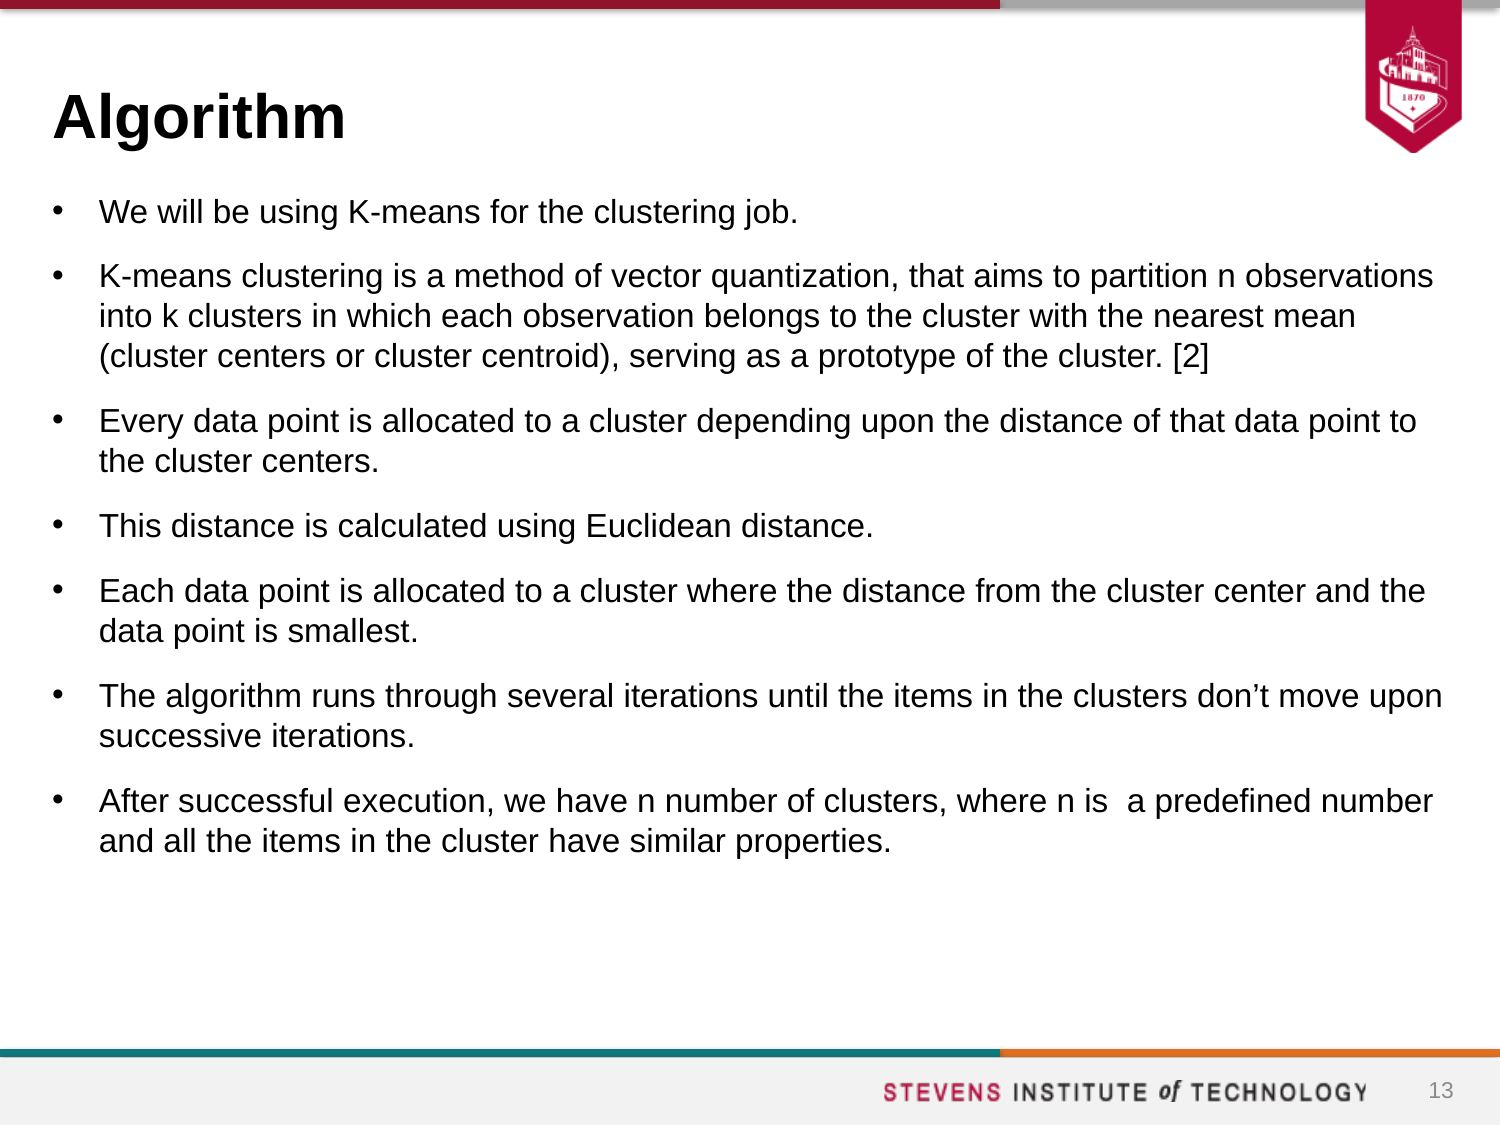

# Algorithm
We will be using K-means for the clustering job.
K-means clustering is a method of vector quantization, that aims to partition n observations into k clusters in which each observation belongs to the cluster with the nearest mean (cluster centers or cluster centroid), serving as a prototype of the cluster. [2]
Every data point is allocated to a cluster depending upon the distance of that data point to the cluster centers.
This distance is calculated using Euclidean distance.
Each data point is allocated to a cluster where the distance from the cluster center and the data point is smallest.
The algorithm runs through several iterations until the items in the clusters don’t move upon successive iterations.
After successful execution, we have n number of clusters, where n is  a predefined number and all the items in the cluster have similar properties.
13